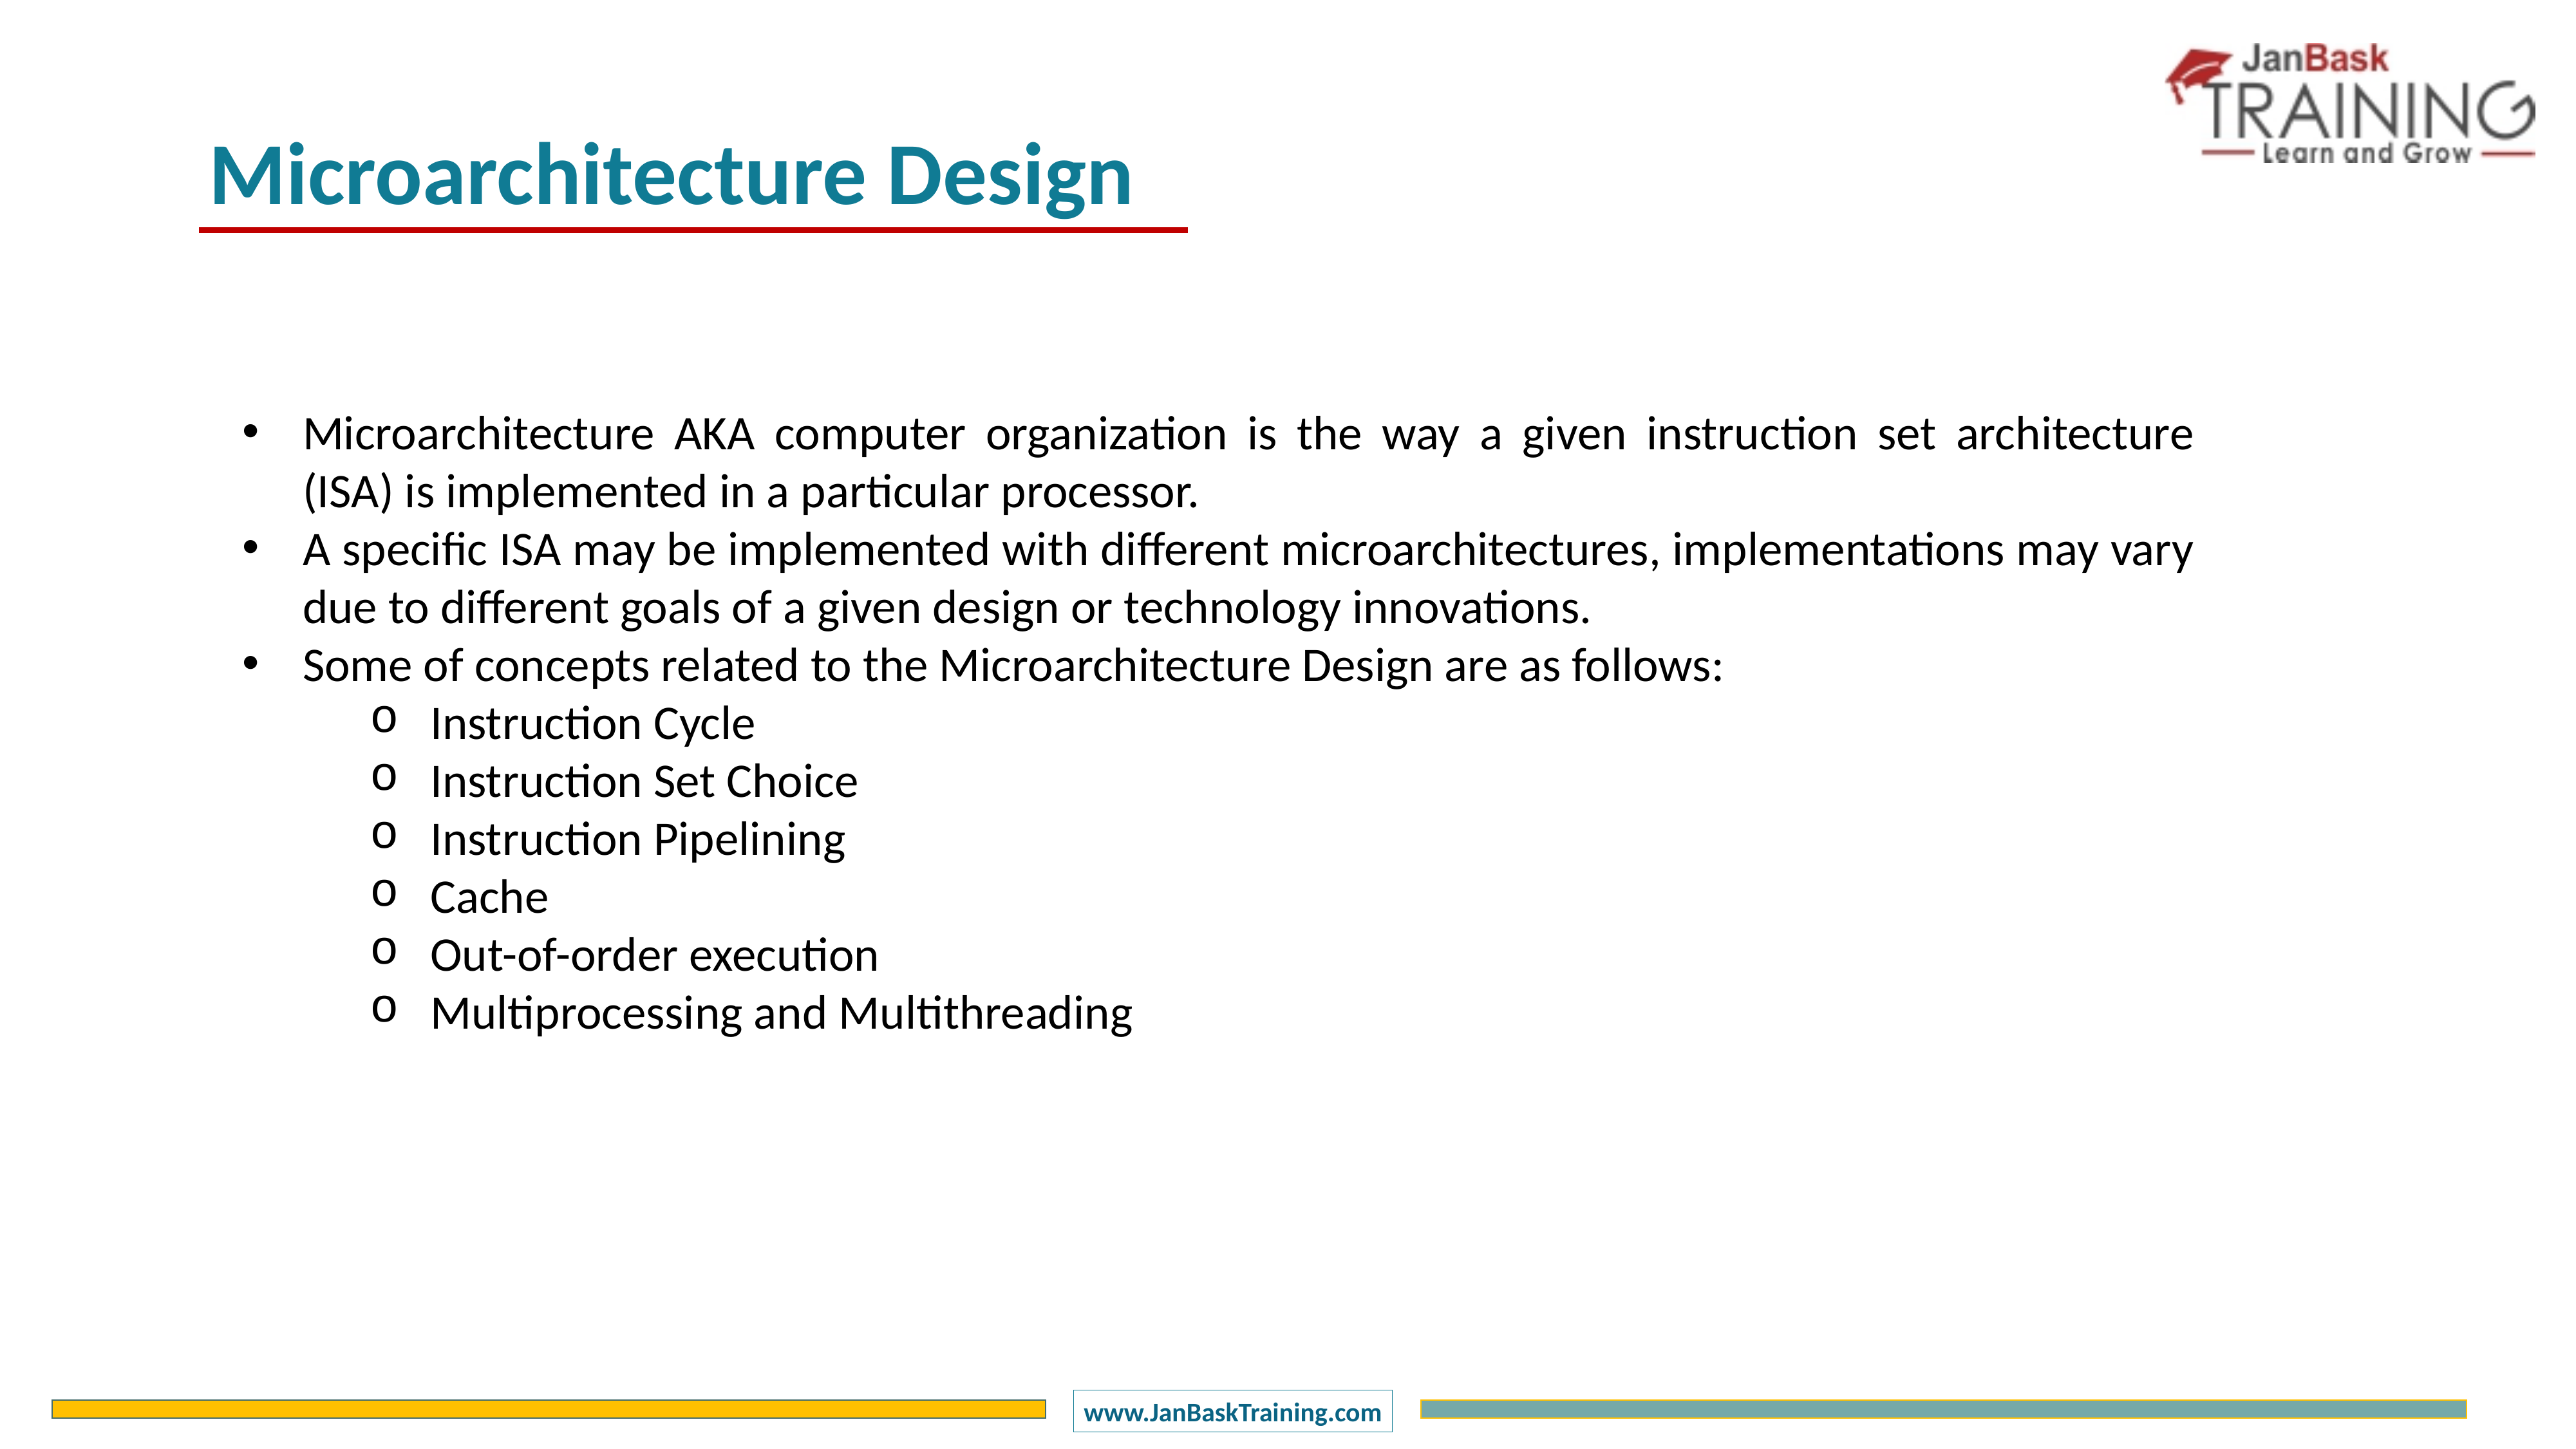

Microarchitecture Design
Microarchitecture AKA computer organization is the way a given instruction set architecture (ISA) is implemented in a particular processor.
A specific ISA may be implemented with different microarchitectures, implementations may vary due to different goals of a given design or technology innovations.
Some of concepts related to the Microarchitecture Design are as follows:
Instruction Cycle
Instruction Set Choice
Instruction Pipelining
Cache
Out-of-order execution
Multiprocessing and Multithreading